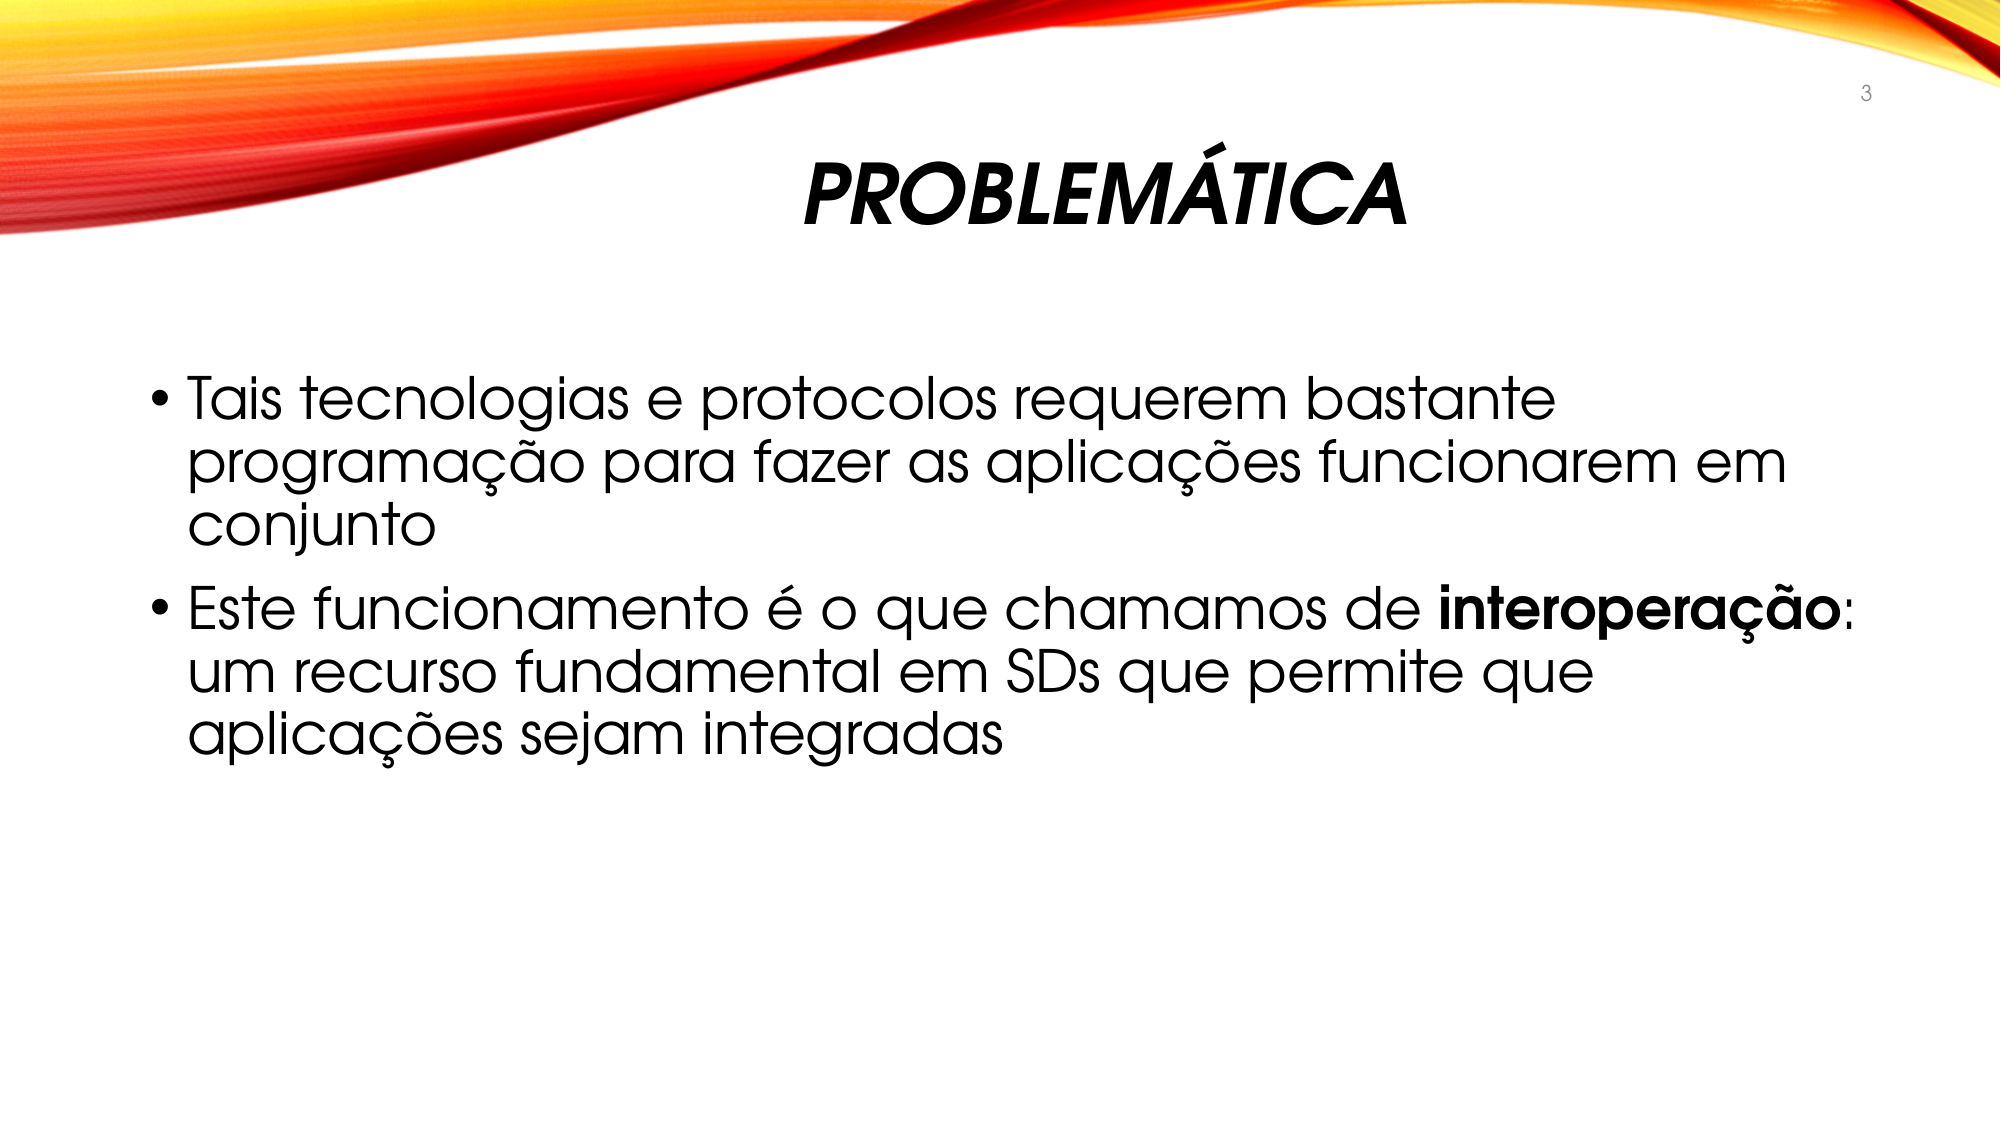

3
# PROBLEMÁTICA

Tais tecnologias e protocolos requerem bastante programação para fazer as aplicações funcionarem em conjunto
Este funcionamento é o que chamamos de interoperação: um recurso fundamental em SDs que permite que aplicações sejam integradas